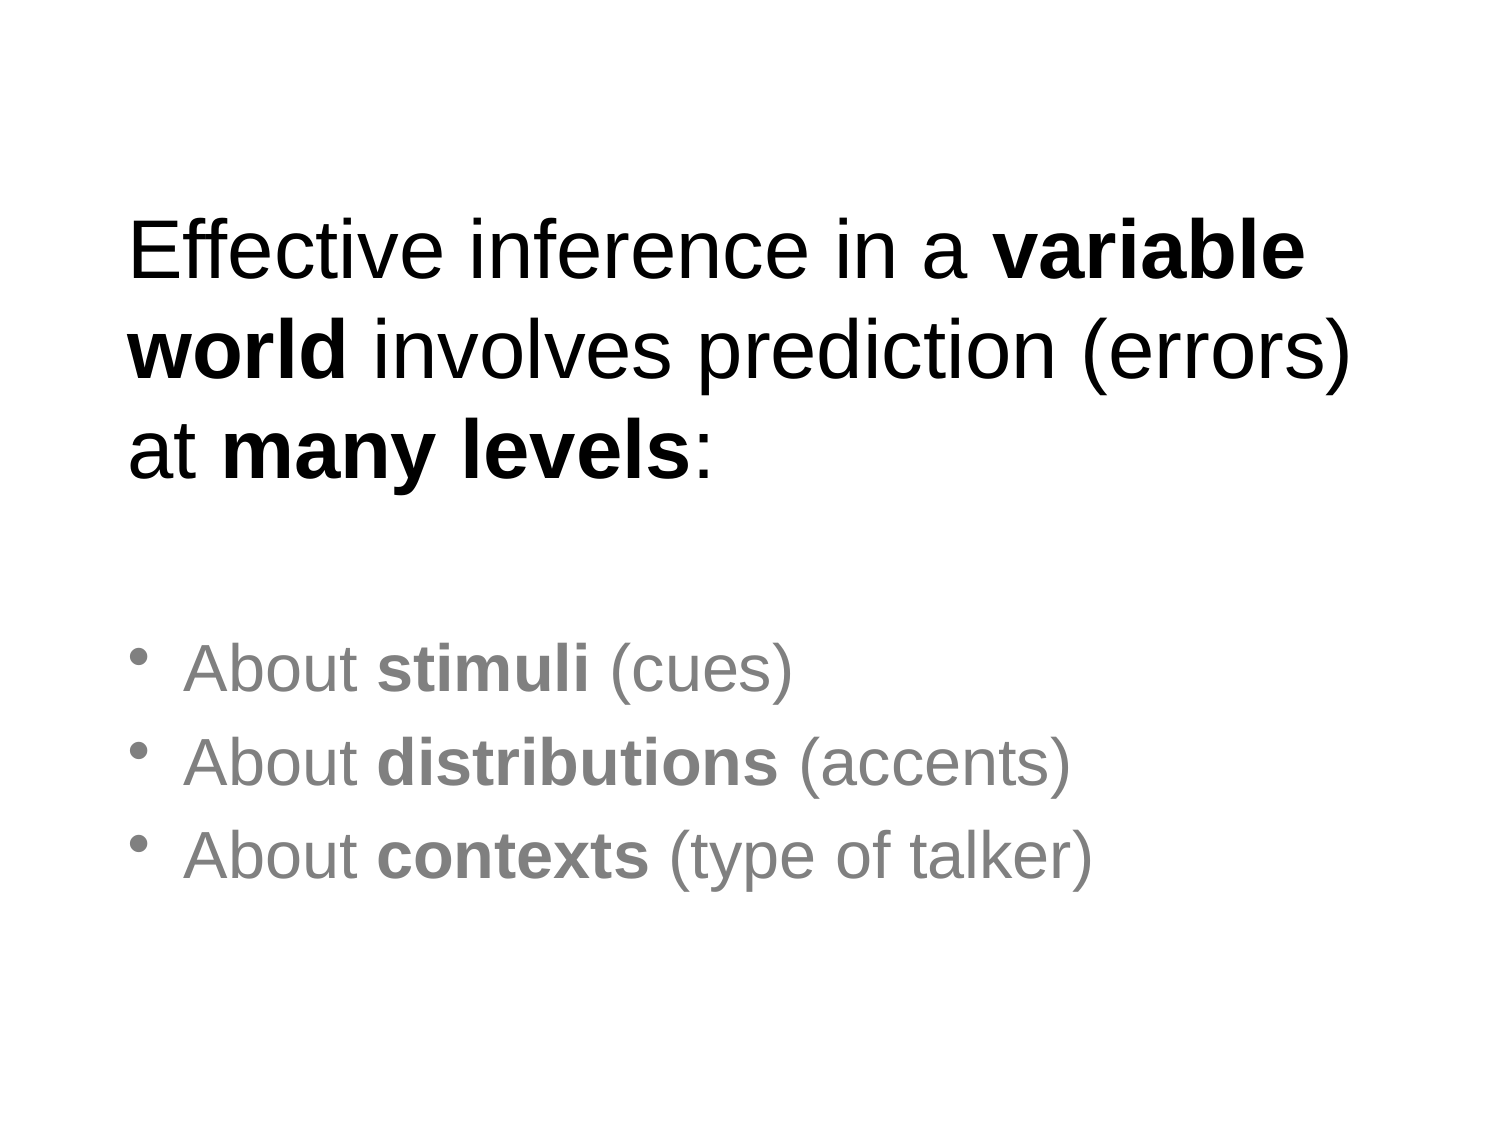

Effective inference in a variable world involves prediction (errors) at many levels:

About stimuli (cues)
About distributions (accents)
About contexts (type of talker)
52